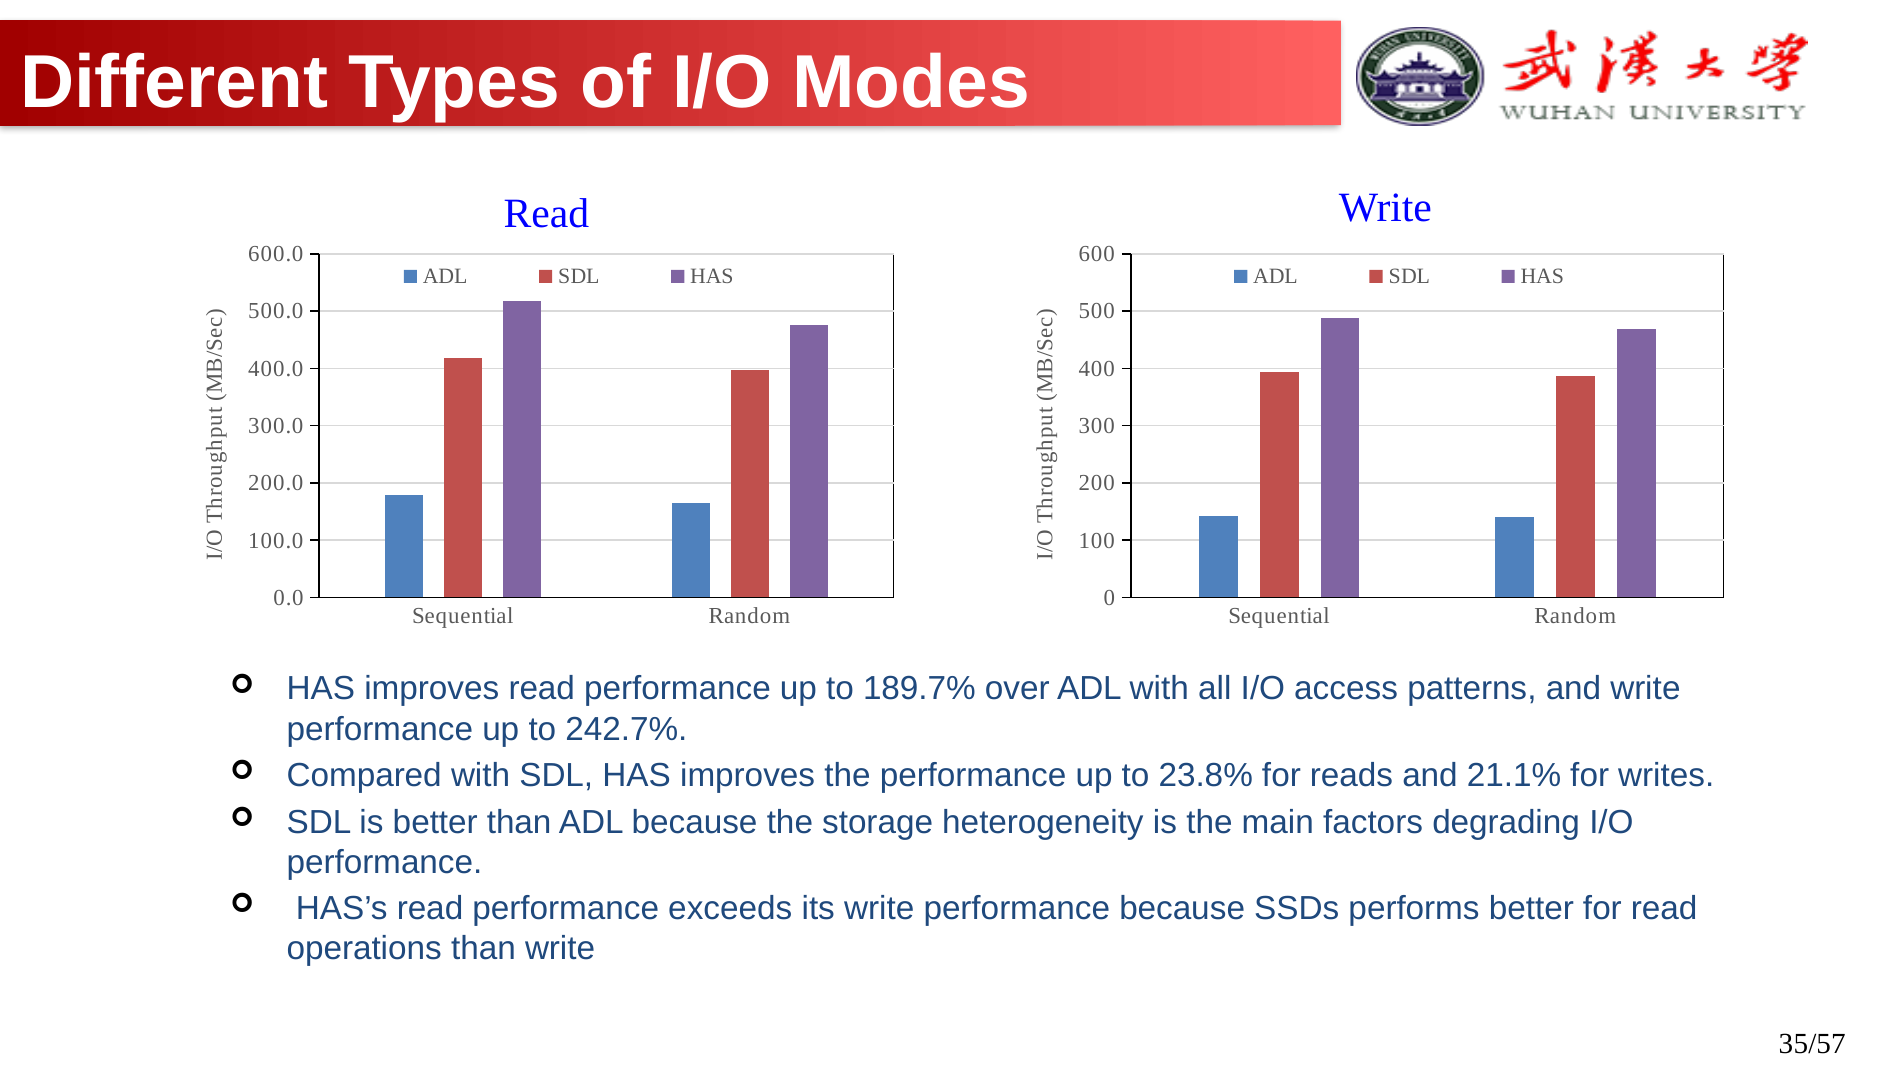

# Different Types of I/O Modes
Write
Read

### Chart

| Category | ADL | SDL | HAS |
|---|---|---|---|
| Sequential | 179.36 | 418.14 | 517.6573199999988 |
| Random | 164.32 | 397.7 | 476.0469 |

### Chart

| Category | ADL | SDL | HAS |
|---|---|---|---|
| Sequential | 142.3 | 393.59 | 488.0515999999996 |
| Random | 140.1 | 386.37 | 468.11297 |
HAS improves read performance up to 189.7% over ADL with all I/O access patterns, and write performance up to 242.7%.
Compared with SDL, HAS improves the performance up to 23.8% for reads and 21.1% for writes.
SDL is better than ADL because the storage heterogeneity is the main factors degrading I/O performance.
 HAS’s read performance exceeds its write performance because SSDs performs better for read operations than write